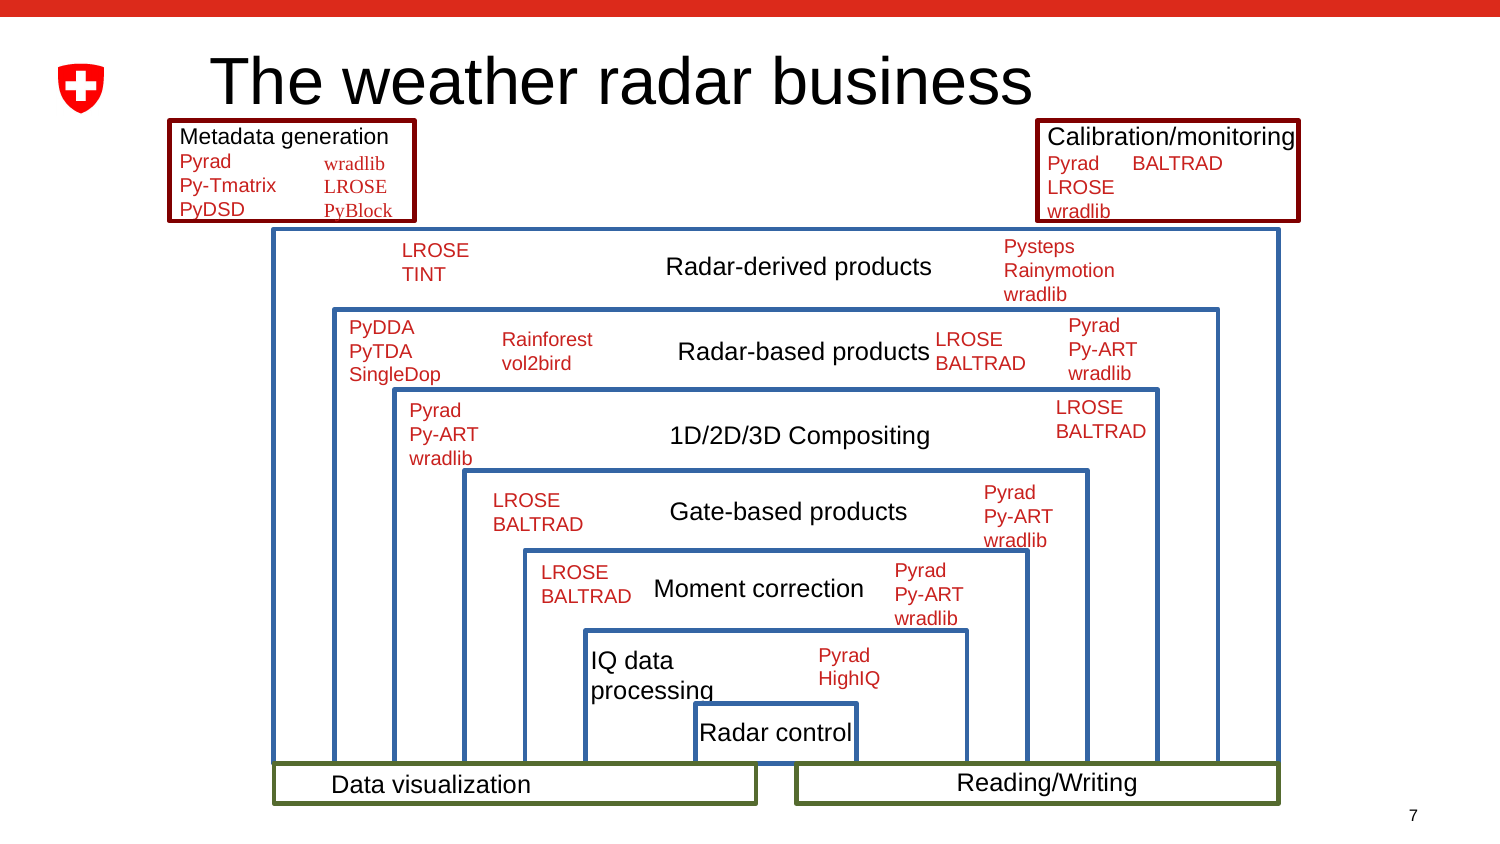

# The weather radar business
Calibration/monitoring
Pyrad      BALTRAD
LROSE
wradlib
Metadata generation
Pyrad
Py-Tmatrix
PyDSD

wradlib
LROSE
PyBlock

Pysteps
Rainymotion
wradlib
LROSE
TINT
Radar-derived products
Pyrad
Py-ART
wradlib

PyDDA
PyTDA
SingleDop
Rainforest
vol2bird
LROSE
BALTRAD
Radar-based products

LROSE
BALTRAD
Pyrad
Py-ART
wradlib
1D/2D/3D Compositing

Pyrad
Py-ART
wradlib
LROSE
BALTRAD
Gate-based products

Pyrad
Py-ART
wradlib
LROSE
BALTRAD
Moment correction

Pyrad
HighIQ
IQ data processing

Radar control
Reading/Writing

Data visualization